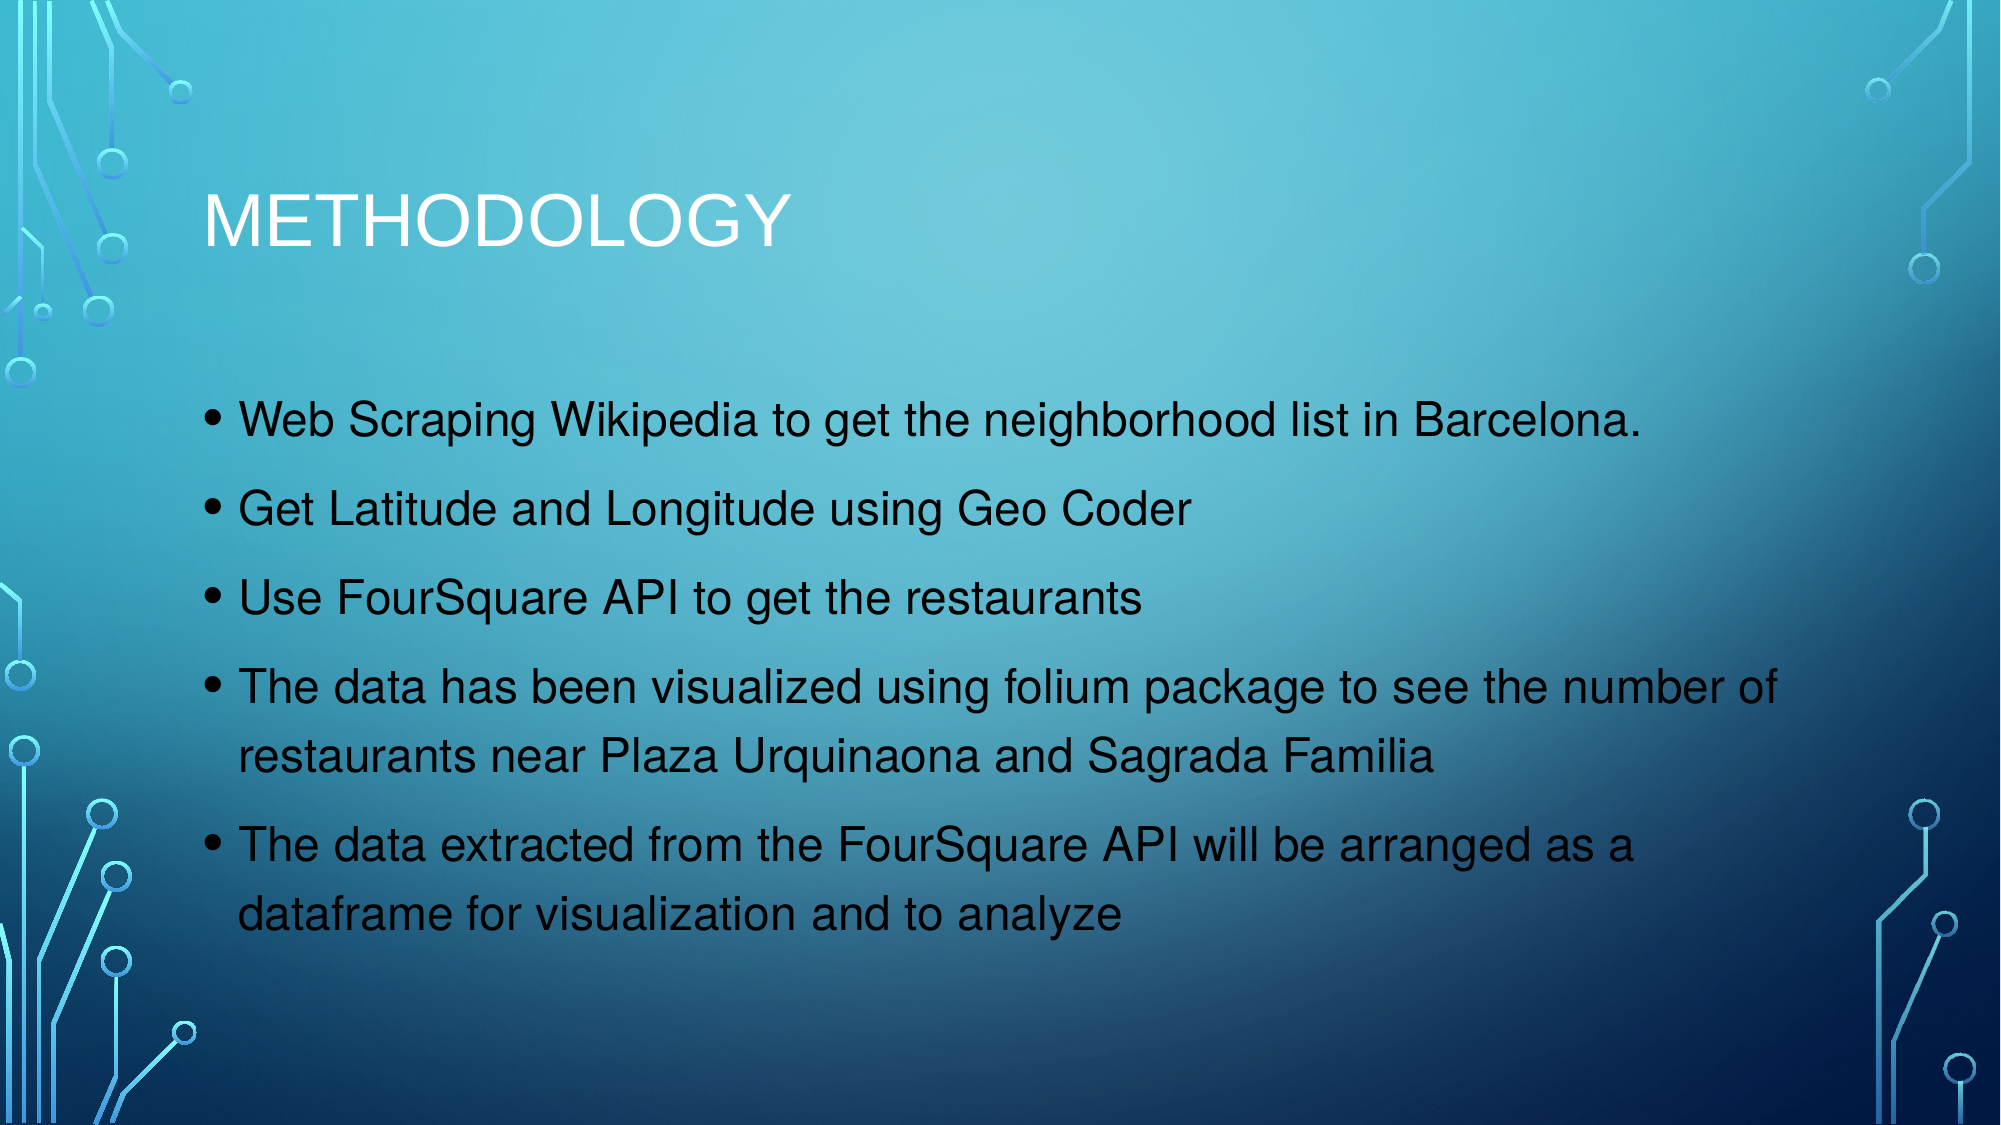

# METHODOLOGY
Web Scraping Wikipedia to get the neighborhood list in Barcelona.
Get Latitude and Longitude using Geo Coder
Use FourSquare API to get the restaurants
The data has been visualized using folium package to see the number of restaurants near Plaza Urquinaona and Sagrada Familia
The data extracted from the FourSquare API will be arranged as a dataframe for visualization and to analyze